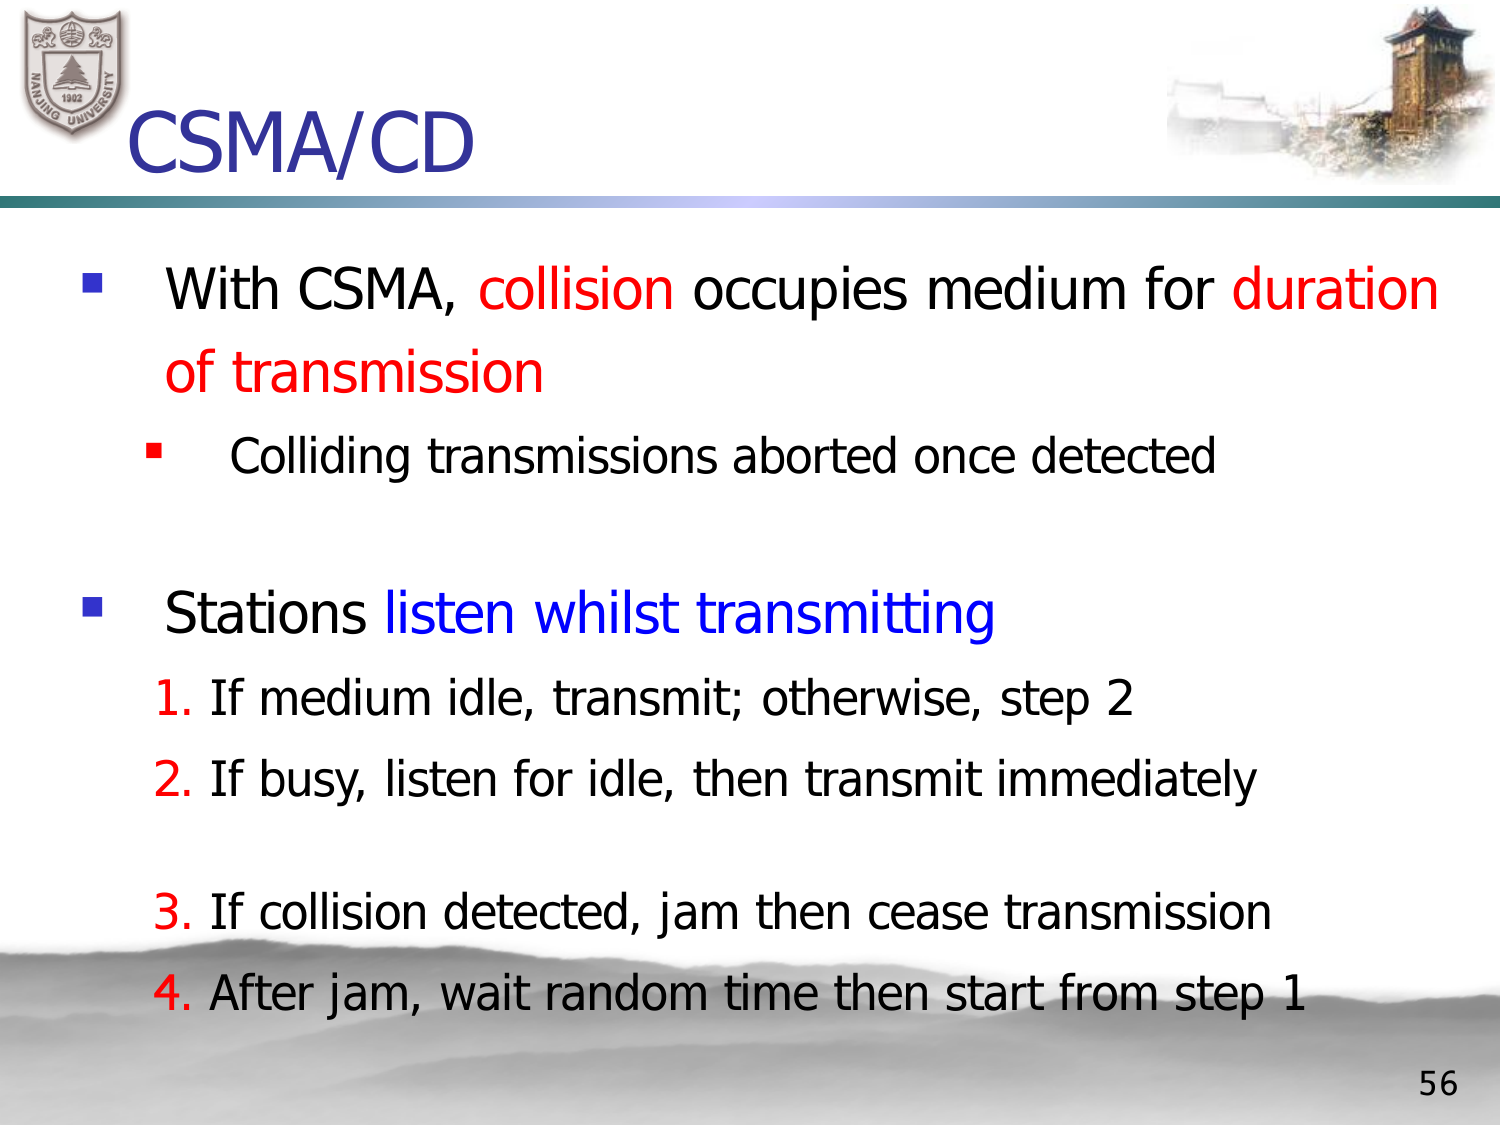

# CSMA/CD
With CSMA, collision occupies medium for duration of transmission
Colliding transmissions aborted once detected

Stations listen whilst transmitting
1. If medium idle, transmit; otherwise, step 2
2. If busy, listen for idle, then transmit immediately

3. If collision detected, jam then cease transmission
4. After jam, wait random time then start from step 1
56